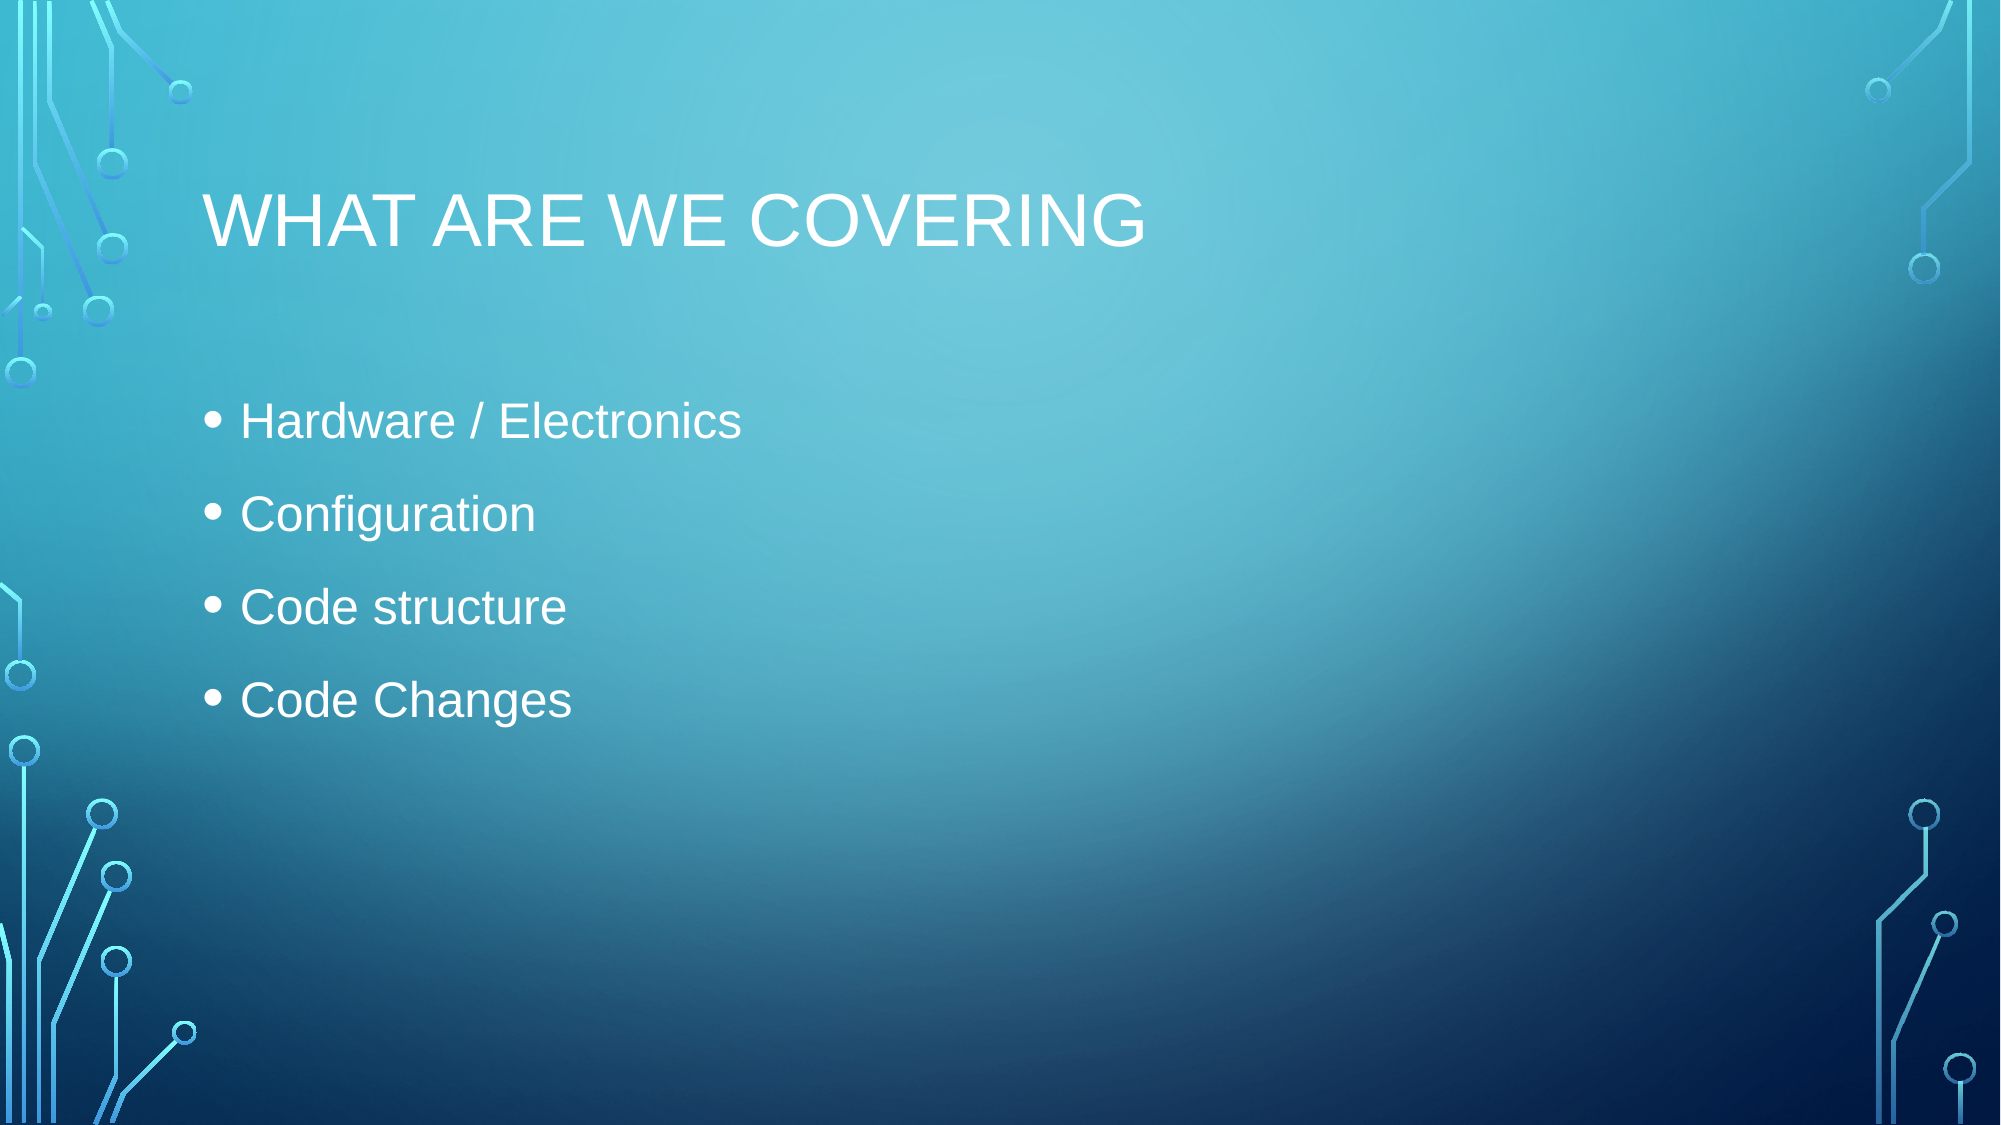

# What are we covering
Hardware / Electronics
Configuration
Code structure
Code Changes